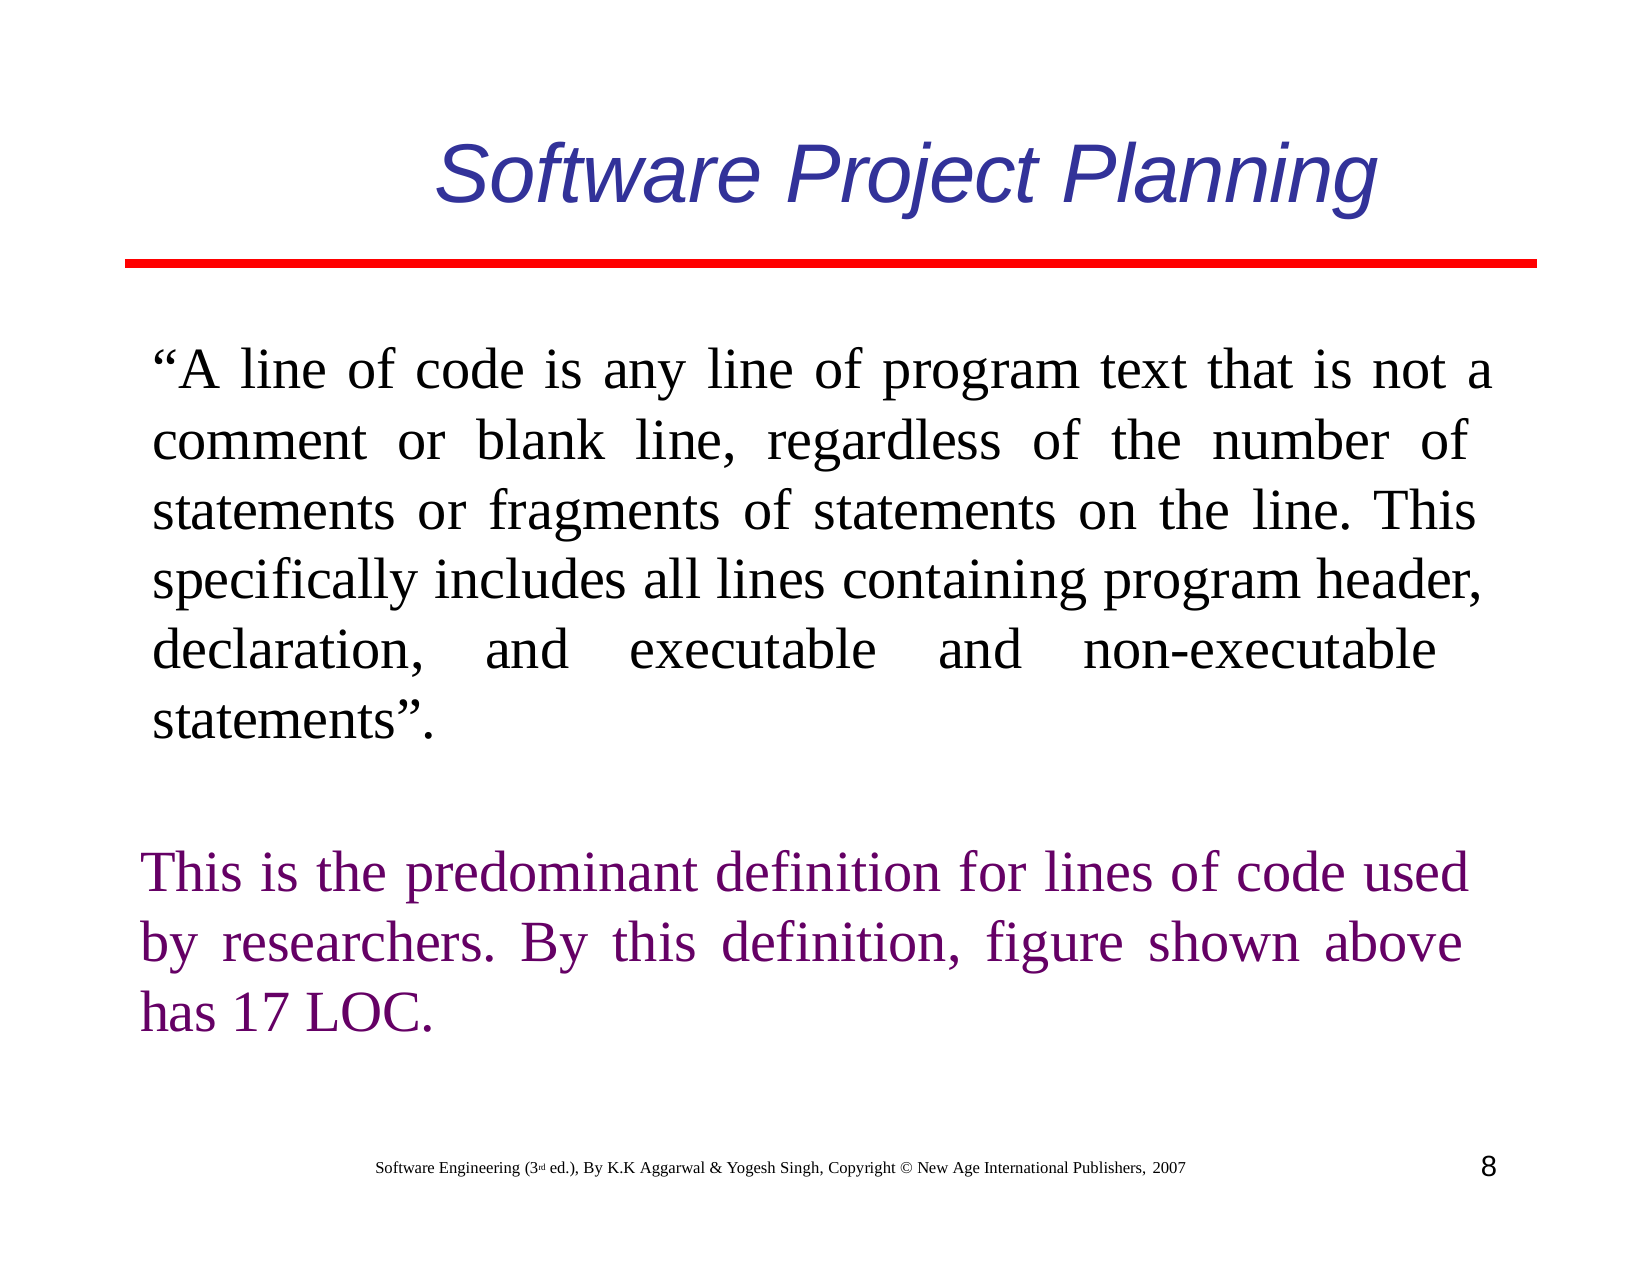

# Software Project Planning

“A line of code is any line of program text that is not a
comment or blank line, regardless of the number of  statements or fragments of statements on the line. This  specifically includes all lines containing program header,  declaration, and executable and non-executable  statements”.

This is the predominant definition for lines of code used  by researchers. By this definition, figure shown above  has 17 LOC.
8
Software Engineering (3rd  ed.), By K.K Aggarwal & Yogesh Singh, Copyright © New Age International Publishers, 2007